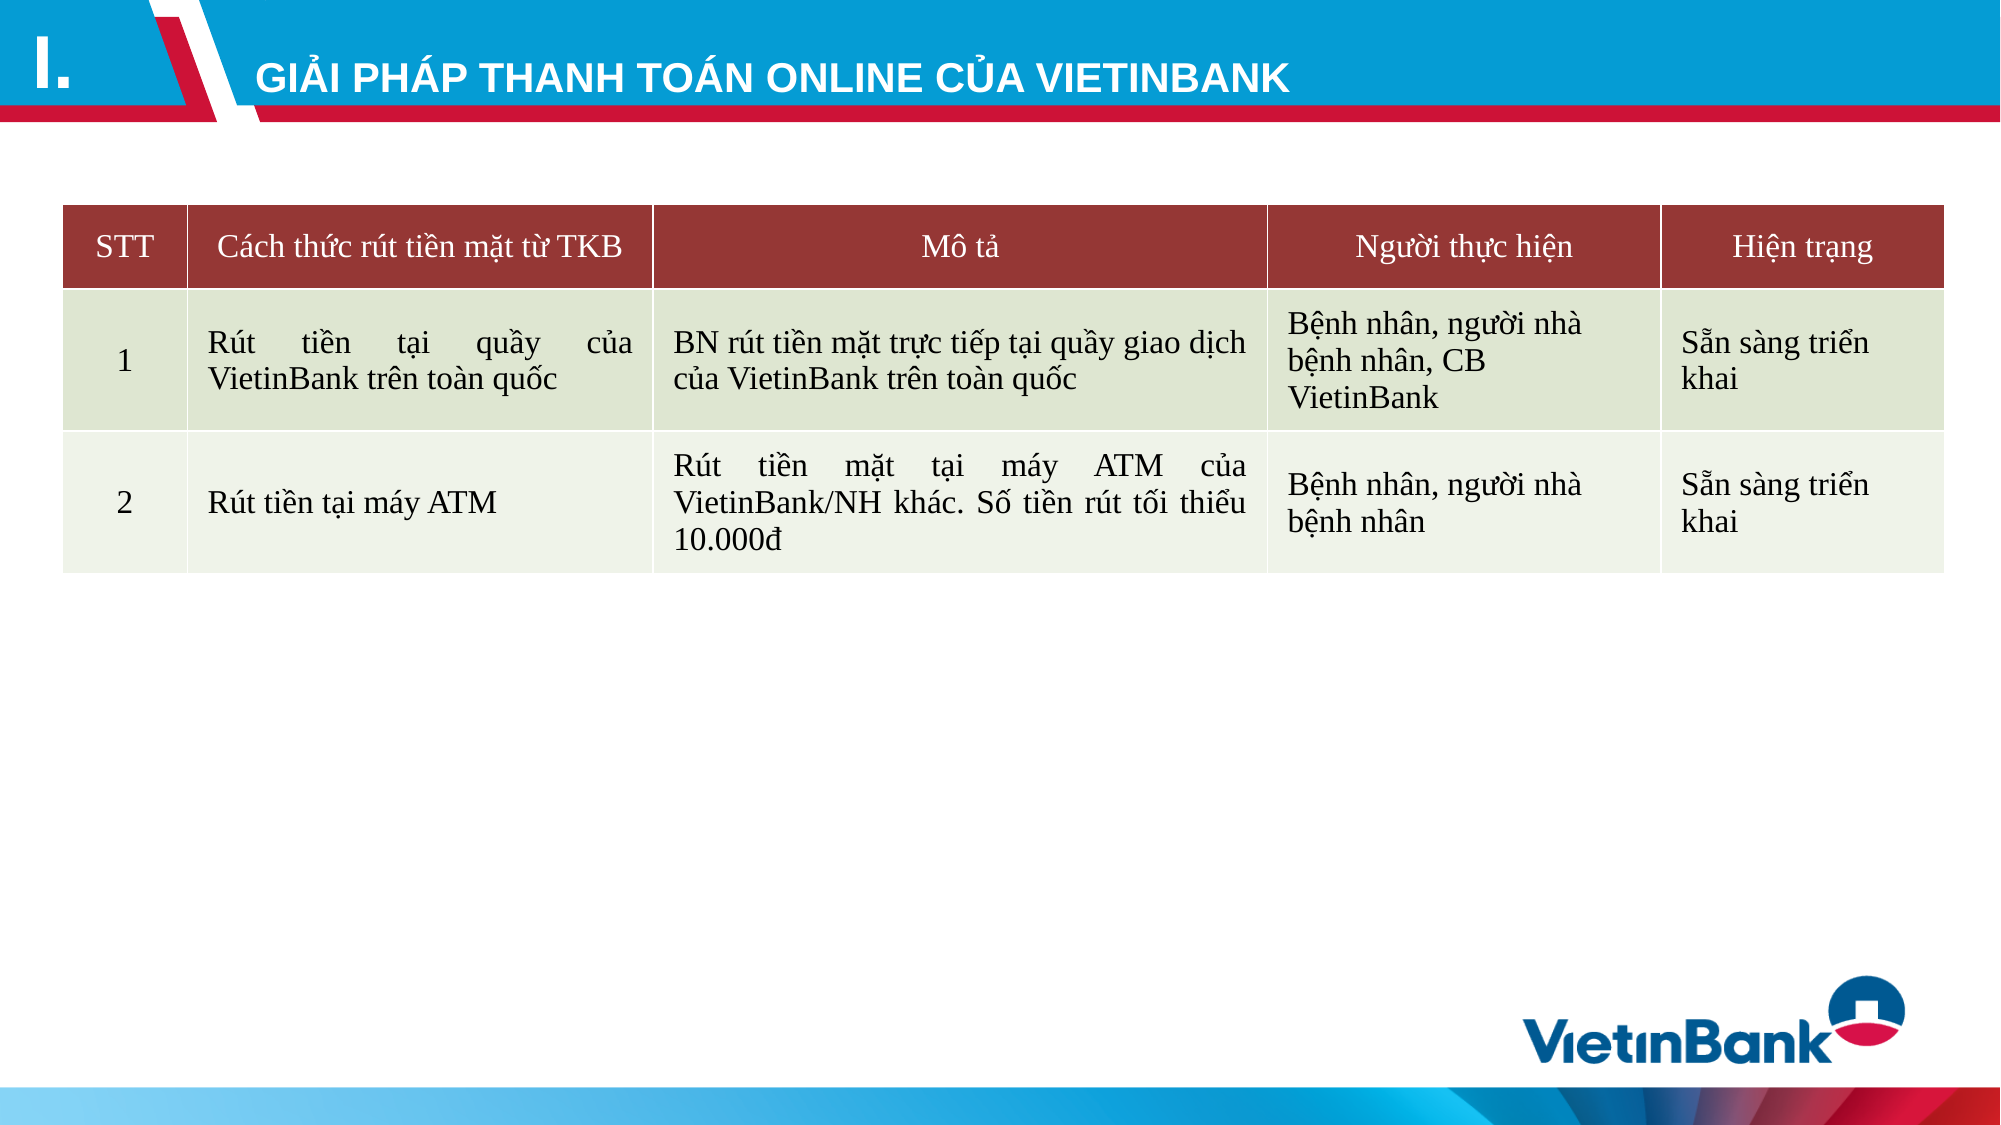

I.
# GIẢI PHÁP THANH TOÁN ONLINE CỦA VIETINBANK
| STT | Cách thức rút tiền mặt từ TKB | Mô tả | Người thực hiện | Hiện trạng |
| --- | --- | --- | --- | --- |
| 1 | Rút tiền tại quầy của VietinBank trên toàn quốc | BN rút tiền mặt trực tiếp tại quầy giao dịch của VietinBank trên toàn quốc | Bệnh nhân, người nhà bệnh nhân, CB VietinBank | Sẵn sàng triển khai |
| 2 | Rút tiền tại máy ATM | Rút tiền mặt tại máy ATM của VietinBank/NH khác. Số tiền rút tối thiểu 10.000đ | Bệnh nhân, người nhà bệnh nhân | Sẵn sàng triển khai |